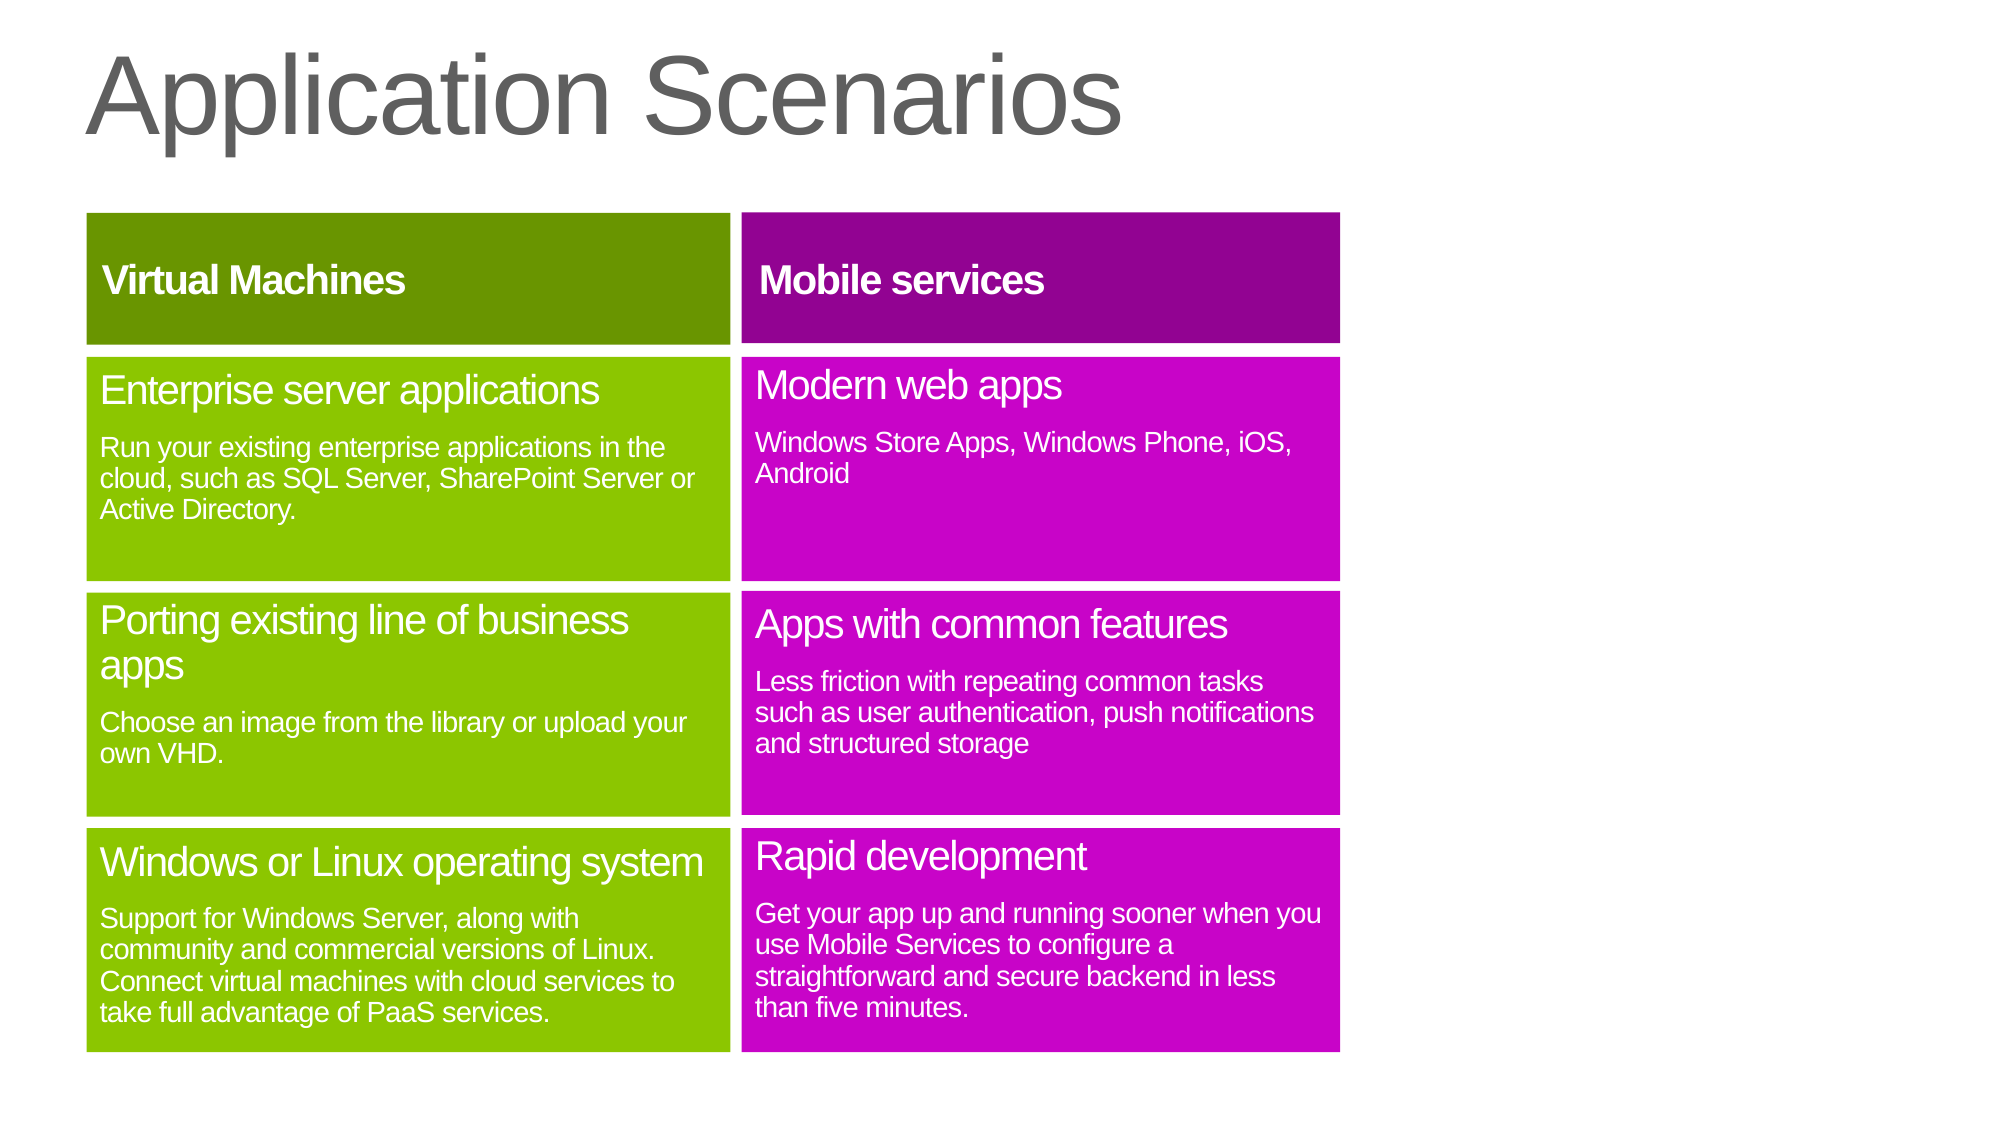

# Application Scenarios

Mobile services
Modern web apps
Windows Store Apps, Windows Phone, iOS, Android
Apps with common features
Less friction with repeating common tasks such as user authentication, push notifications and structured storage
Rapid development
Get your app up and running sooner when you use Mobile Services to configure a straightforward and secure backend in less than five minutes.

Virtual Machines
Enterprise server applications
Run your existing enterprise applications in the cloud, such as SQL Server, SharePoint Server or Active Directory.
Porting existing line of business apps
Choose an image from the library or upload your own VHD.
Windows or Linux operating system
Support for Windows Server, along with community and commercial versions of Linux. Connect virtual machines with cloud services to take full advantage of PaaS services.